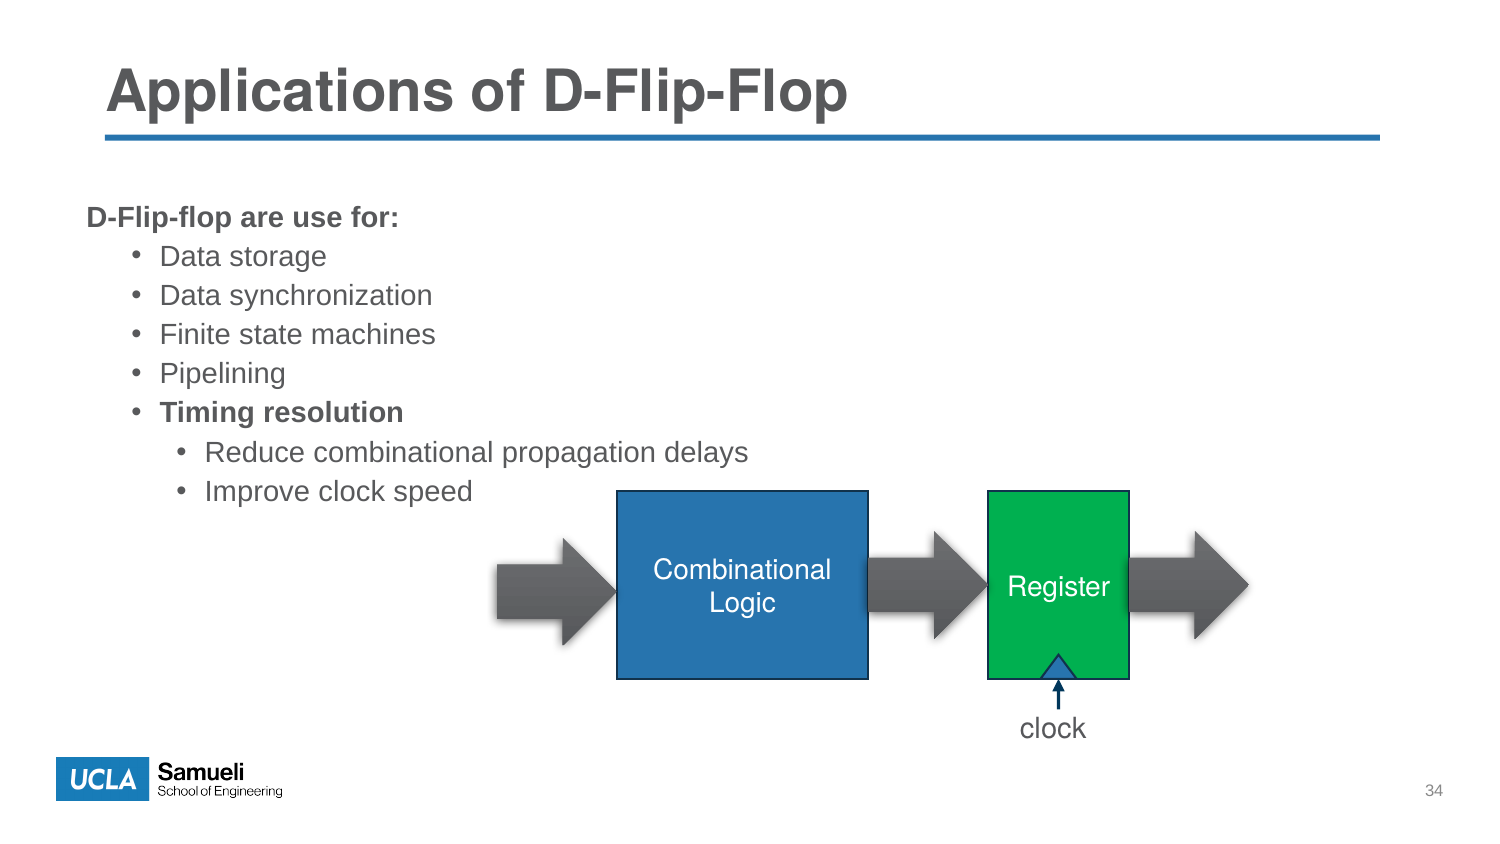

# Applications of D-Flip-Flop
D-Flip-flop are use for:
Data storage
Data synchronization
Finite state machines
Pipelining
Timing resolution
Reduce combinational propagation delays
Improve clock speed
Combinational Logic
Register

clock
34